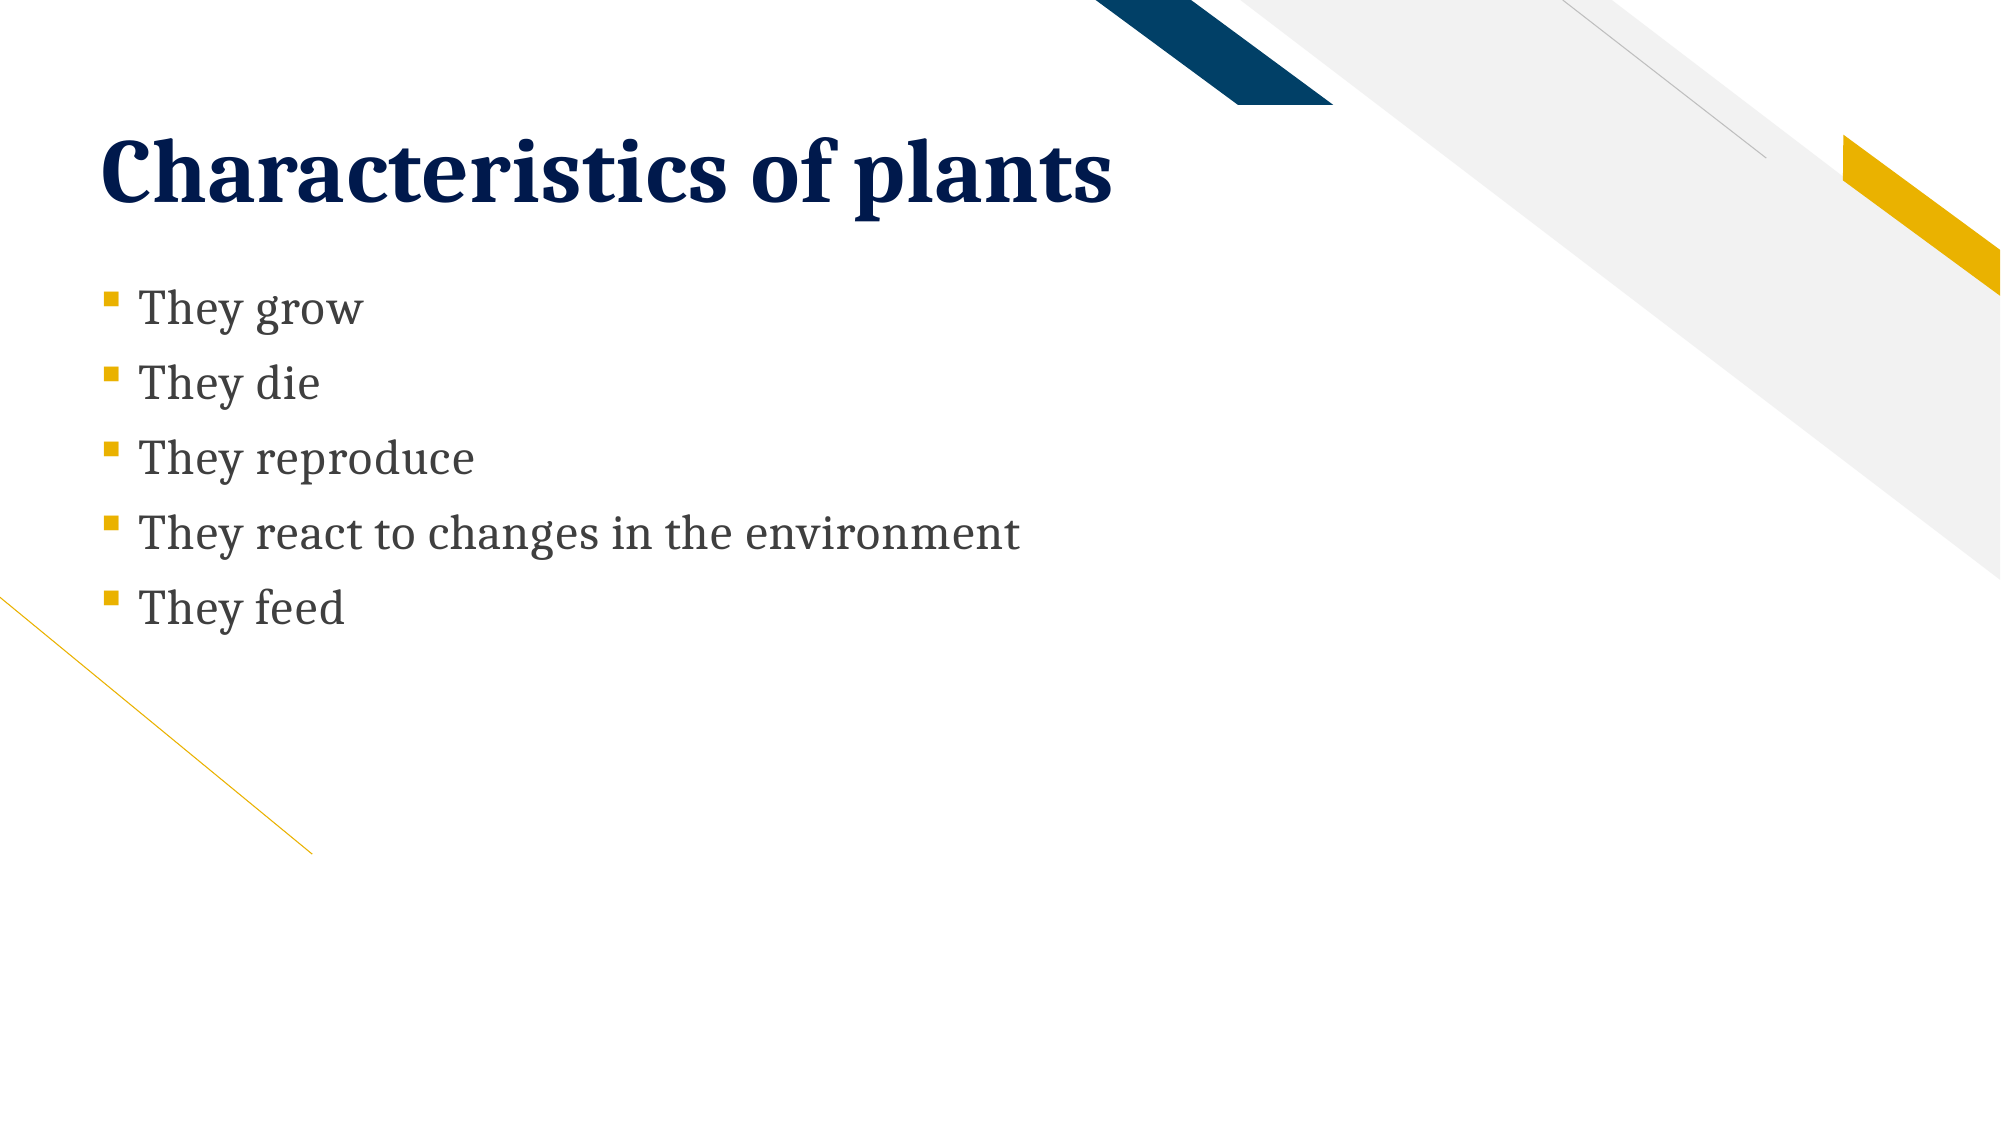

# Characteristics of plants
They grow
They die
They reproduce
They react to changes in the environment
They feed